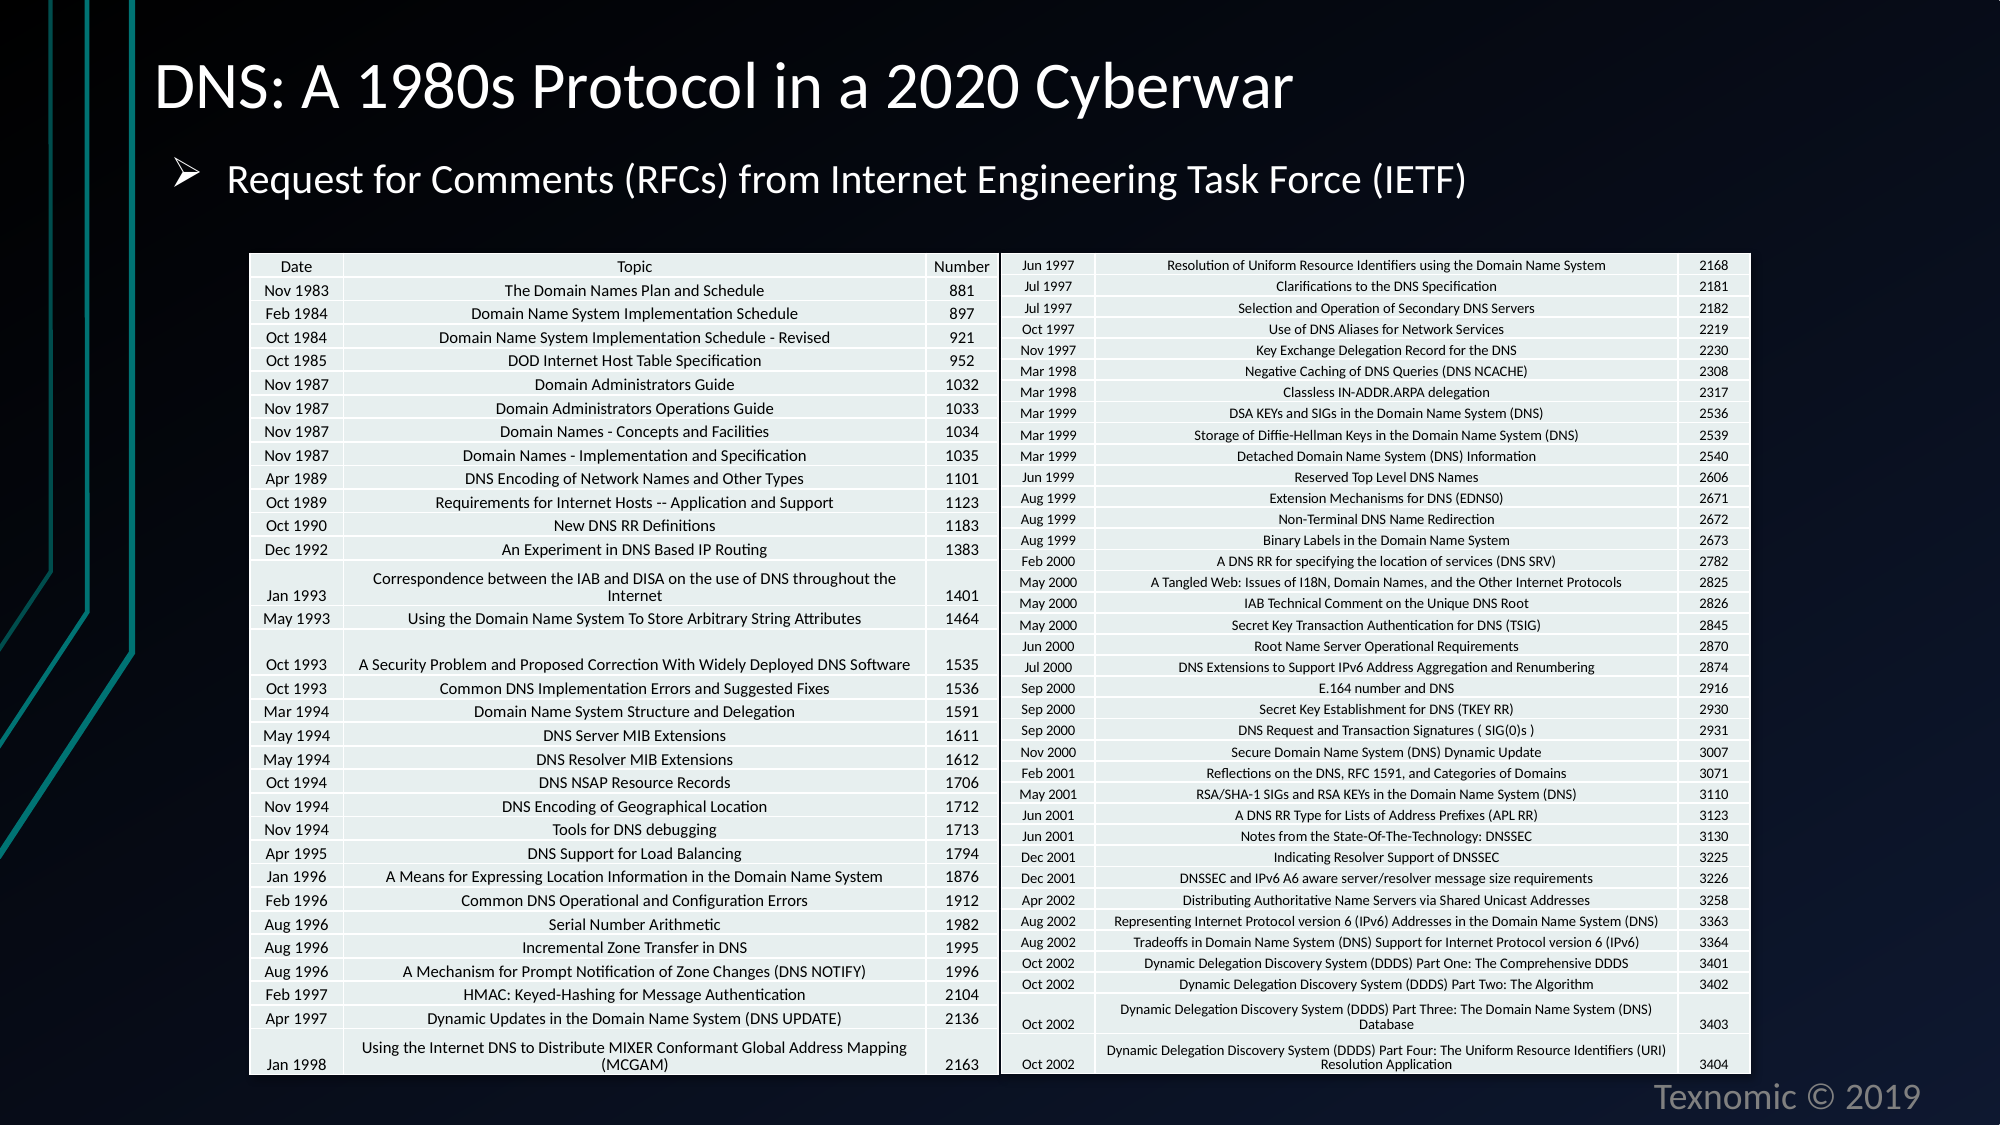

# DNS: A 1980s Protocol in a 2020 Cyberwar
Request for Comments (RFCs) from Internet Engineering Task Force (IETF)
| Date | Topic | Number |
| --- | --- | --- |
| Nov 1983 | The Domain Names Plan and Schedule | 881 |
| Feb 1984 | Domain Name System Implementation Schedule | 897 |
| Oct 1984 | Domain Name System Implementation Schedule - Revised | 921 |
| Oct 1985 | DOD Internet Host Table Specification | 952 |
| Nov 1987 | Domain Administrators Guide | 1032 |
| Nov 1987 | Domain Administrators Operations Guide | 1033 |
| Nov 1987 | Domain Names - Concepts and Facilities | 1034 |
| Nov 1987 | Domain Names - Implementation and Specification | 1035 |
| Apr 1989 | DNS Encoding of Network Names and Other Types | 1101 |
| Oct 1989 | Requirements for Internet Hosts -- Application and Support | 1123 |
| Oct 1990 | New DNS RR Definitions | 1183 |
| Dec 1992 | An Experiment in DNS Based IP Routing | 1383 |
| Jan 1993 | Correspondence between the IAB and DISA on the use of DNS throughout the Internet | 1401 |
| May 1993 | Using the Domain Name System To Store Arbitrary String Attributes | 1464 |
| Oct 1993 | A Security Problem and Proposed Correction With Widely Deployed DNS Software | 1535 |
| Oct 1993 | Common DNS Implementation Errors and Suggested Fixes | 1536 |
| Mar 1994 | Domain Name System Structure and Delegation | 1591 |
| May 1994 | DNS Server MIB Extensions | 1611 |
| May 1994 | DNS Resolver MIB Extensions | 1612 |
| Oct 1994 | DNS NSAP Resource Records | 1706 |
| Nov 1994 | DNS Encoding of Geographical Location | 1712 |
| Nov 1994 | Tools for DNS debugging | 1713 |
| Apr 1995 | DNS Support for Load Balancing | 1794 |
| Jan 1996 | A Means for Expressing Location Information in the Domain Name System | 1876 |
| Feb 1996 | Common DNS Operational and Configuration Errors | 1912 |
| Aug 1996 | Serial Number Arithmetic | 1982 |
| Aug 1996 | Incremental Zone Transfer in DNS | 1995 |
| Aug 1996 | A Mechanism for Prompt Notification of Zone Changes (DNS NOTIFY) | 1996 |
| Feb 1997 | HMAC: Keyed-Hashing for Message Authentication | 2104 |
| Apr 1997 | Dynamic Updates in the Domain Name System (DNS UPDATE) | 2136 |
| Jan 1998 | Using the Internet DNS to Distribute MIXER Conformant Global Address Mapping (MCGAM) | 2163 |
| Jun 1997 | Resolution of Uniform Resource Identifiers using the Domain Name System | 2168 |
| --- | --- | --- |
| Jul 1997 | Clarifications to the DNS Specification | 2181 |
| Jul 1997 | Selection and Operation of Secondary DNS Servers | 2182 |
| Oct 1997 | Use of DNS Aliases for Network Services | 2219 |
| Nov 1997 | Key Exchange Delegation Record for the DNS | 2230 |
| Mar 1998 | Negative Caching of DNS Queries (DNS NCACHE) | 2308 |
| Mar 1998 | Classless IN-ADDR.ARPA delegation | 2317 |
| Mar 1999 | DSA KEYs and SIGs in the Domain Name System (DNS) | 2536 |
| Mar 1999 | Storage of Diffie-Hellman Keys in the Domain Name System (DNS) | 2539 |
| Mar 1999 | Detached Domain Name System (DNS) Information | 2540 |
| Jun 1999 | Reserved Top Level DNS Names | 2606 |
| Aug 1999 | Extension Mechanisms for DNS (EDNS0) | 2671 |
| Aug 1999 | Non-Terminal DNS Name Redirection | 2672 |
| Aug 1999 | Binary Labels in the Domain Name System | 2673 |
| Feb 2000 | A DNS RR for specifying the location of services (DNS SRV) | 2782 |
| May 2000 | A Tangled Web: Issues of I18N, Domain Names, and the Other Internet Protocols | 2825 |
| May 2000 | IAB Technical Comment on the Unique DNS Root | 2826 |
| May 2000 | Secret Key Transaction Authentication for DNS (TSIG) | 2845 |
| Jun 2000 | Root Name Server Operational Requirements | 2870 |
| Jul 2000 | DNS Extensions to Support IPv6 Address Aggregation and Renumbering | 2874 |
| Sep 2000 | E.164 number and DNS | 2916 |
| Sep 2000 | Secret Key Establishment for DNS (TKEY RR) | 2930 |
| Sep 2000 | DNS Request and Transaction Signatures ( SIG(0)s ) | 2931 |
| Nov 2000 | Secure Domain Name System (DNS) Dynamic Update | 3007 |
| Feb 2001 | Reflections on the DNS, RFC 1591, and Categories of Domains | 3071 |
| May 2001 | RSA/SHA-1 SIGs and RSA KEYs in the Domain Name System (DNS) | 3110 |
| Jun 2001 | A DNS RR Type for Lists of Address Prefixes (APL RR) | 3123 |
| Jun 2001 | Notes from the State-Of-The-Technology: DNSSEC | 3130 |
| Dec 2001 | Indicating Resolver Support of DNSSEC | 3225 |
| Dec 2001 | DNSSEC and IPv6 A6 aware server/resolver message size requirements | 3226 |
| Apr 2002 | Distributing Authoritative Name Servers via Shared Unicast Addresses | 3258 |
| Aug 2002 | Representing Internet Protocol version 6 (IPv6) Addresses in the Domain Name System (DNS) | 3363 |
| Aug 2002 | Tradeoffs in Domain Name System (DNS) Support for Internet Protocol version 6 (IPv6) | 3364 |
| Oct 2002 | Dynamic Delegation Discovery System (DDDS) Part One: The Comprehensive DDDS | 3401 |
| Oct 2002 | Dynamic Delegation Discovery System (DDDS) Part Two: The Algorithm | 3402 |
| Oct 2002 | Dynamic Delegation Discovery System (DDDS) Part Three: The Domain Name System (DNS) Database | 3403 |
| Oct 2002 | Dynamic Delegation Discovery System (DDDS) Part Four: The Uniform Resource Identifiers (URI) Resolution Application | 3404 |
Texnomic © 2019